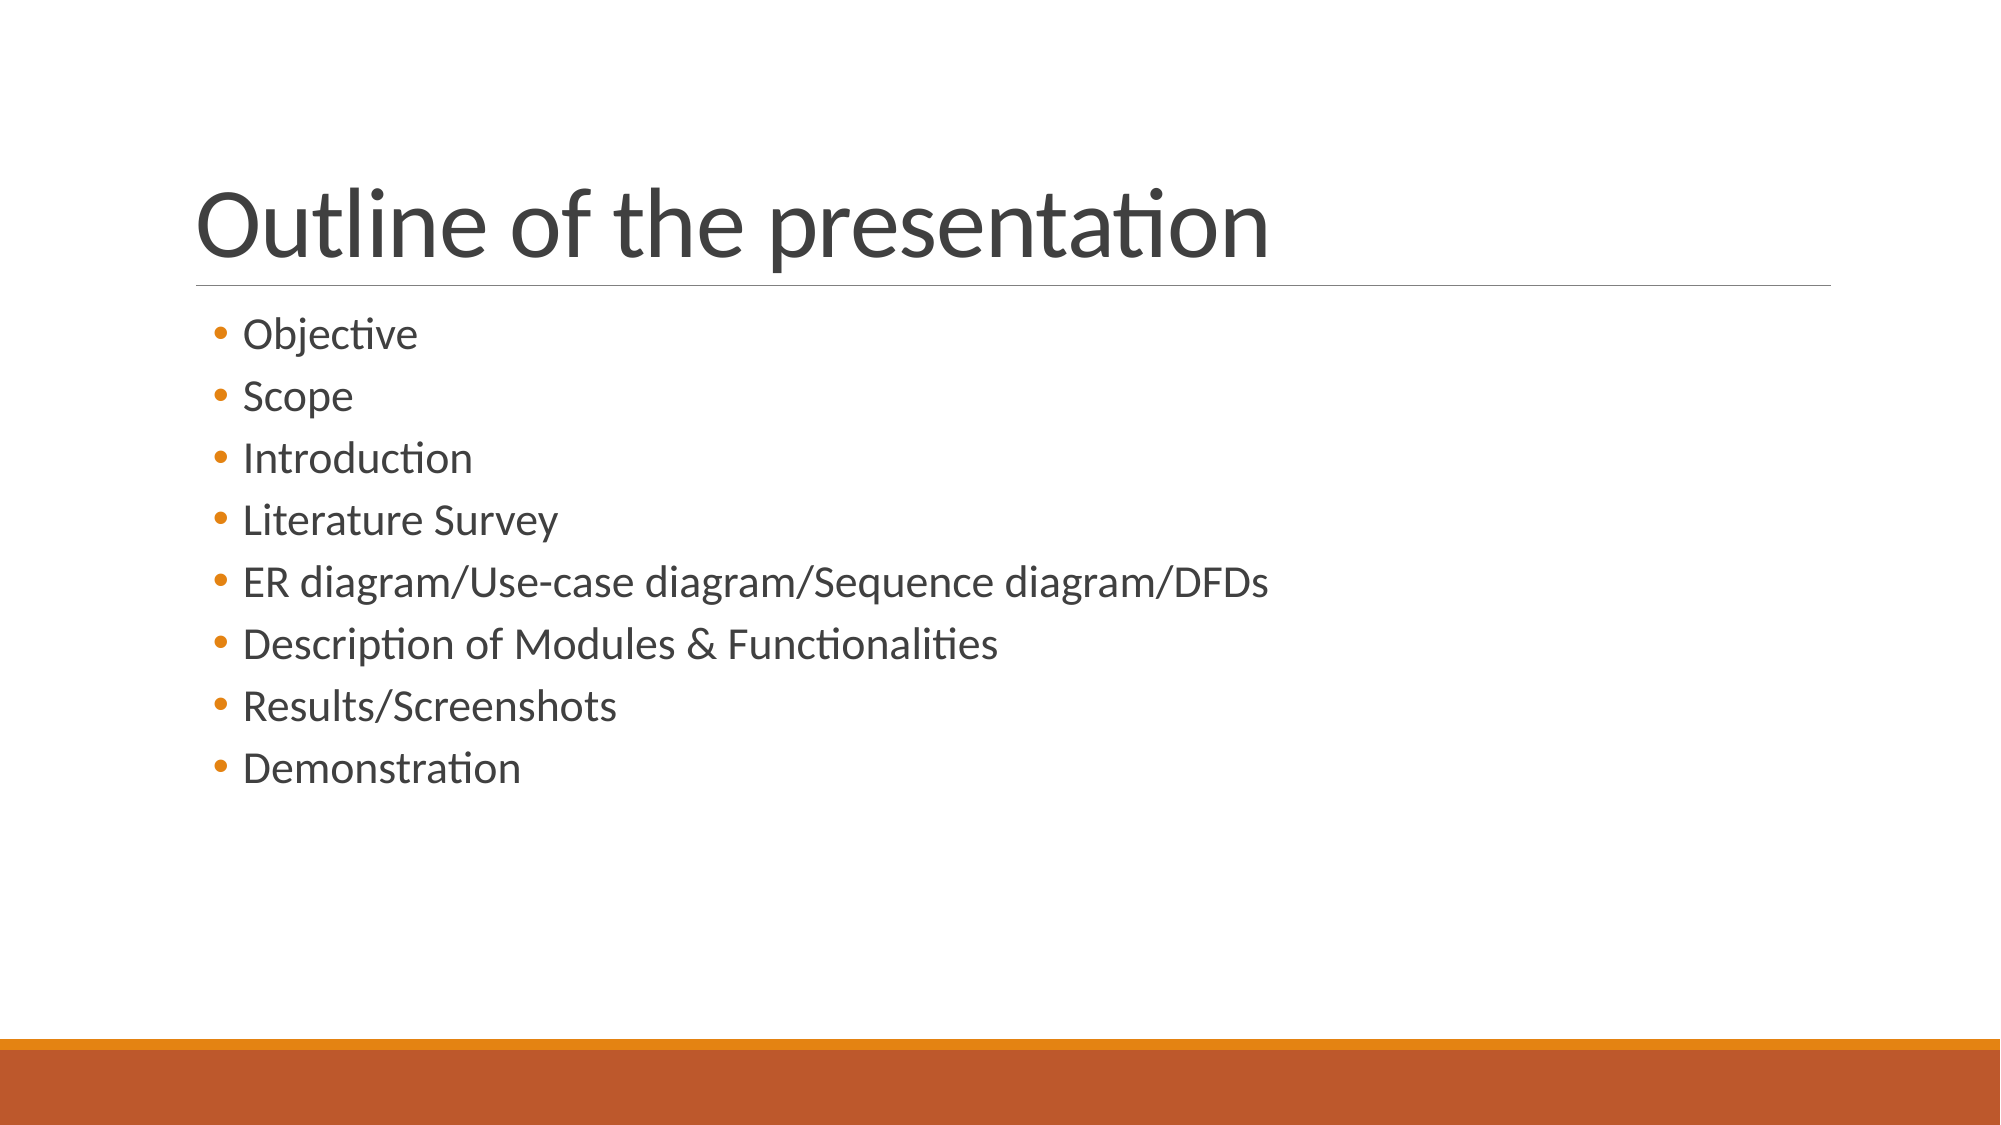

# Outline of the presentation
Objective
Scope
Introduction
Literature Survey
ER diagram/Use-case diagram/Sequence diagram/DFDs
Description of Modules & Functionalities
Results/Screenshots
Demonstration